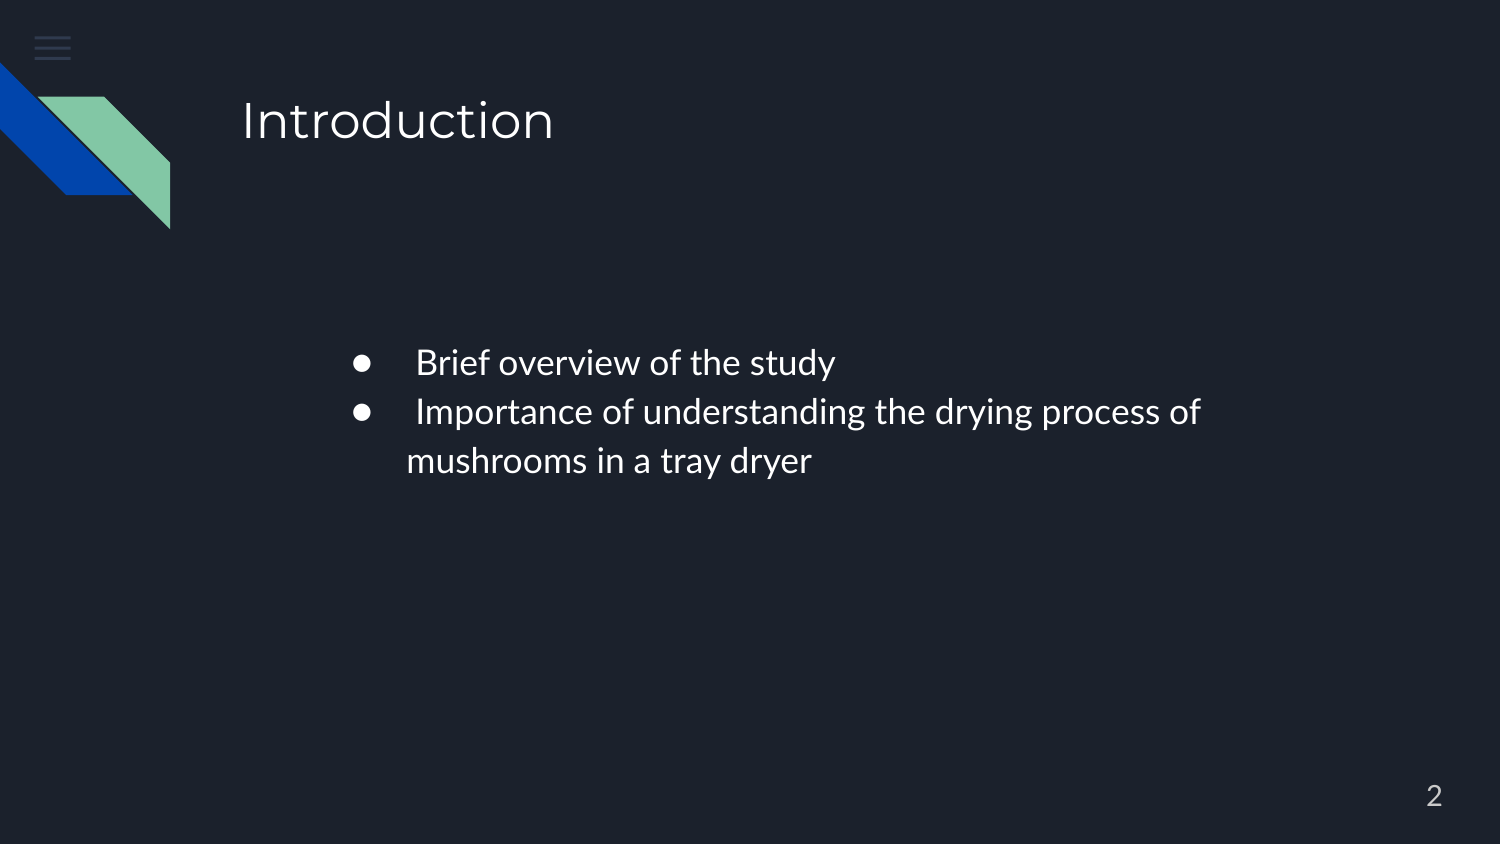

# Introduction

 Brief overview of the study
 Importance of understanding the drying process of mushrooms in a tray dryer

2